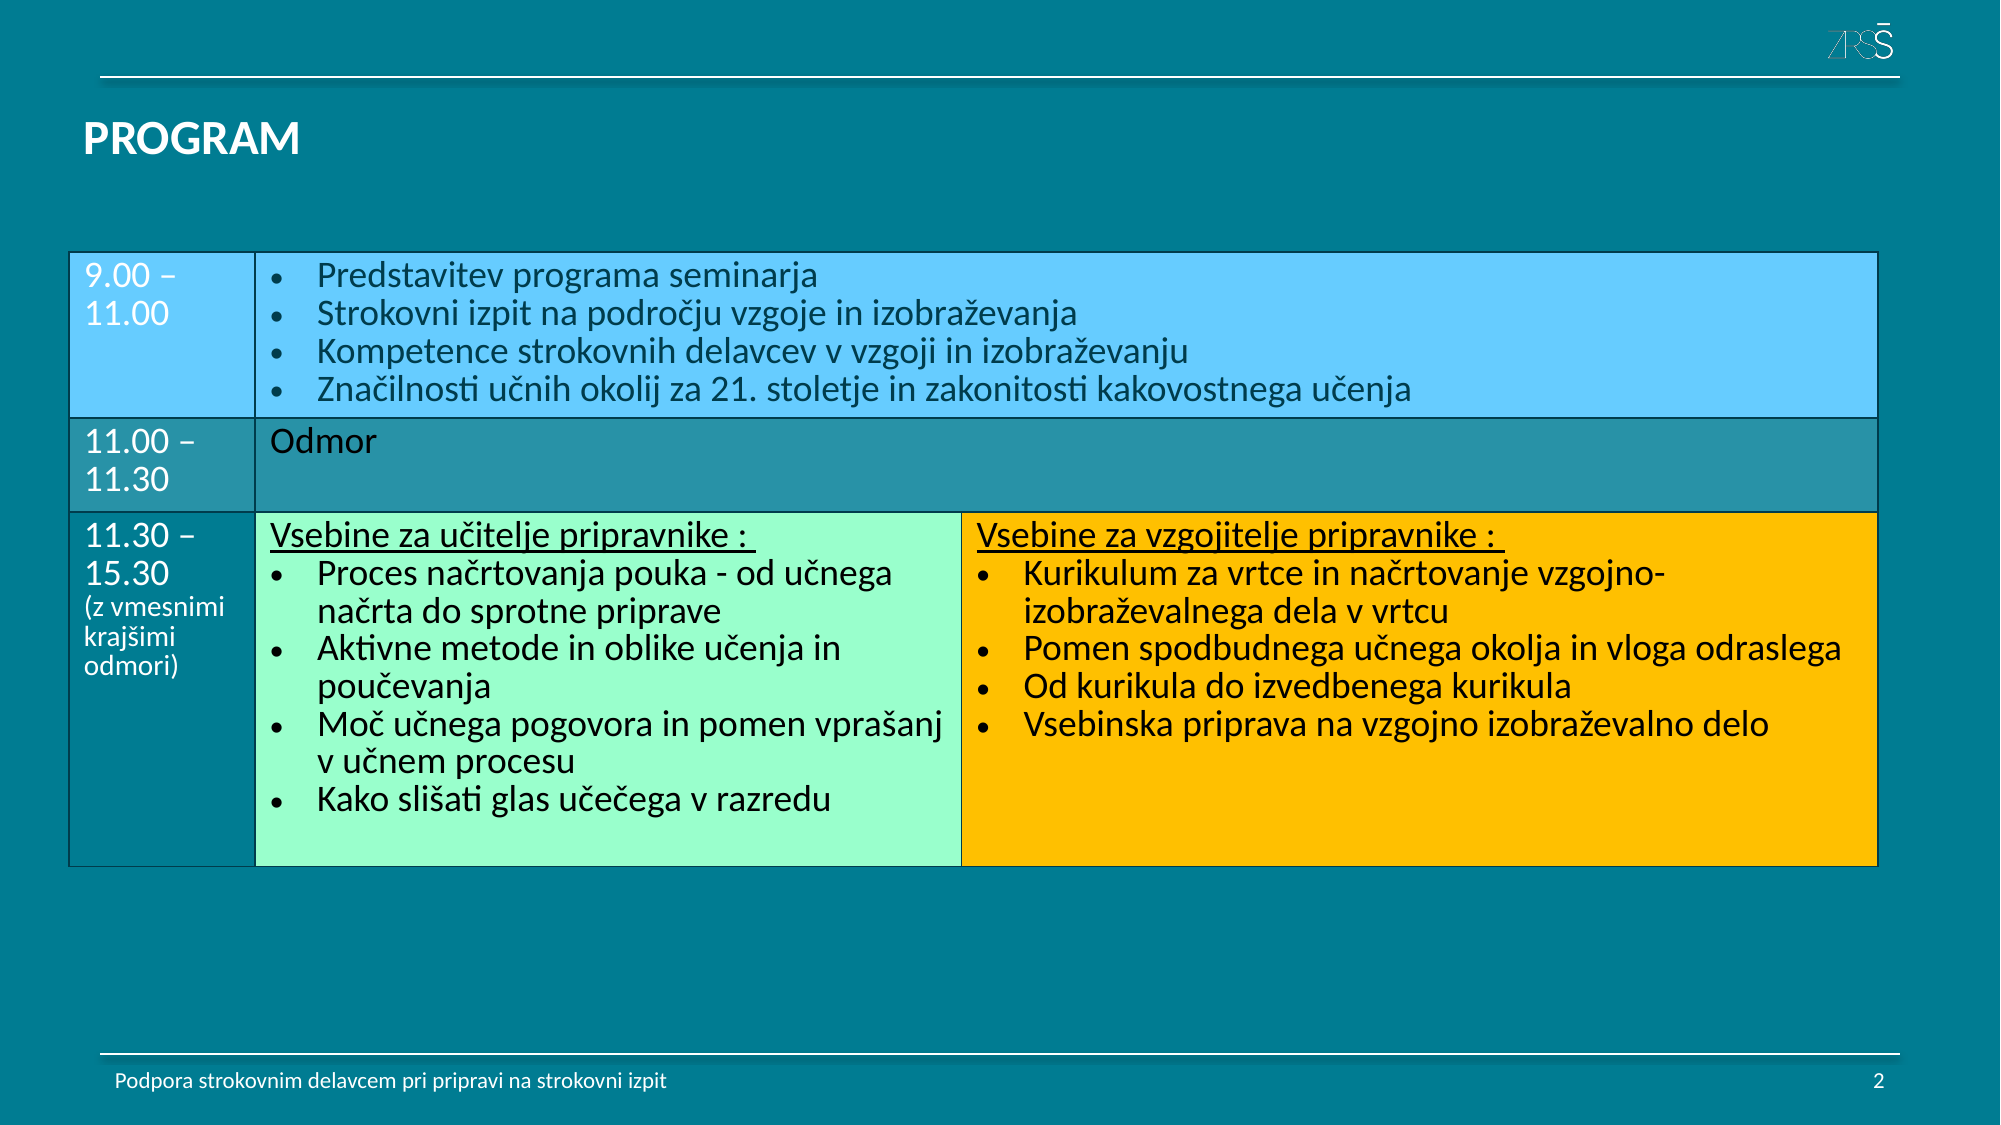

# Program
| 9.00 ­–11.00 | Predstavitev programa seminarja Strokovni izpit na področju vzgoje in izobraževanja Kompetence strokovnih delavcev v vzgoji in izobraževanju Značilnosti učnih okolij za 21. stoletje in zakonitosti kakovostnega učenja |  |
| --- | --- | --- |
| 11.00 ­–11.30 | Odmor |  |
| 11.30­ –15.30 (z vmesnimi krajšimi odmori) | Vsebine za učitelje pripravnike : Proces načrtovanja pouka - od učnega načrta do sprotne priprave Aktivne metode in oblike učenja in poučevanja Moč učnega pogovora in pomen vprašanj v učnem procesu Kako slišati glas učečega v razredu | Vsebine za vzgojitelje pripravnike : Kurikulum za vrtce in načrtovanje vzgojno-izobraževalnega dela v vrtcu Pomen spodbudnega učnega okolja in vloga odraslega Od kurikula do izvedbenega kurikula Vsebinska priprava na vzgojno izobraževalno delo |
Podpora strokovnim delavcem pri pripravi na strokovni izpit

2